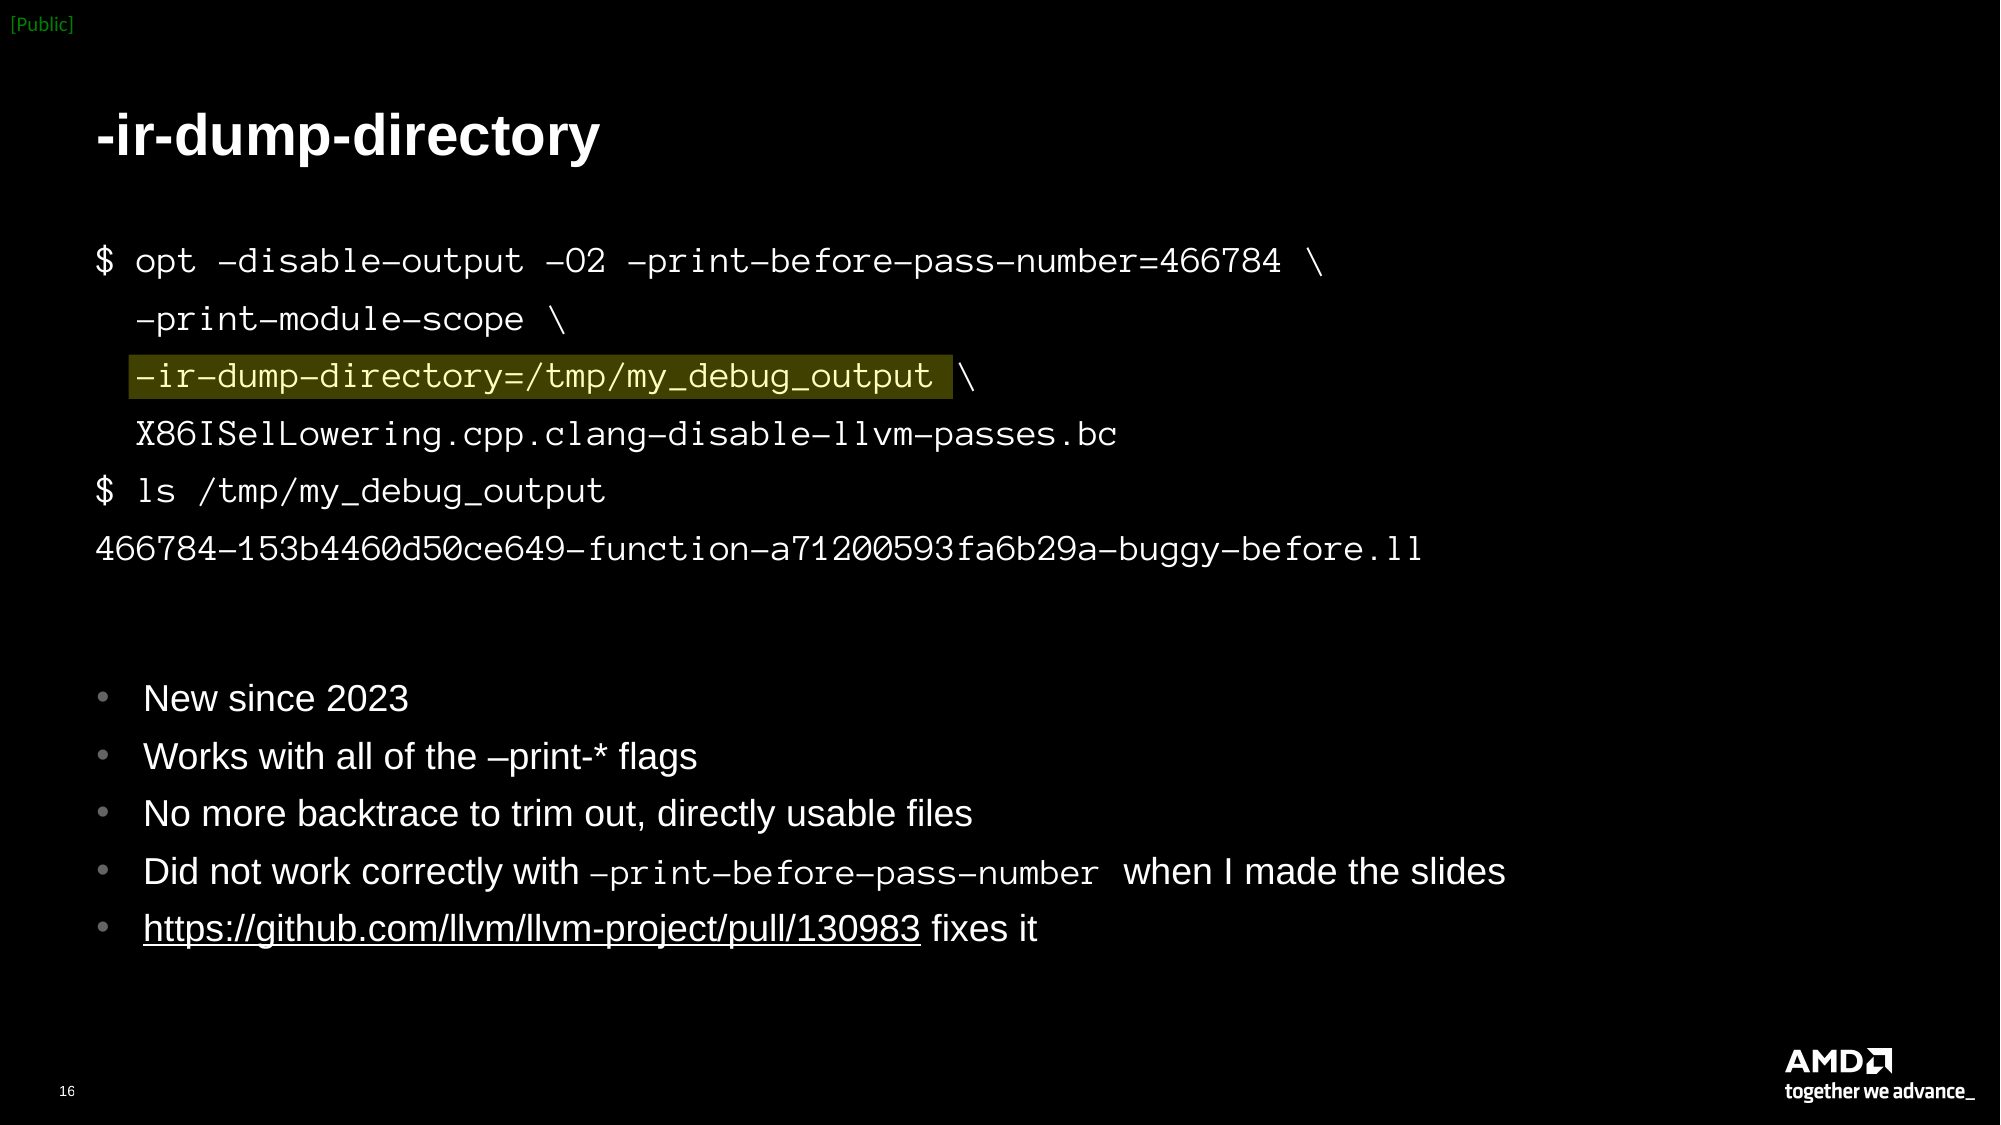

# -ir-dump-directory
$ opt -disable-output -O2 -print-before-pass-number=466784 \
  –print-module-scope \
  -ir-dump-directory=/tmp/my_debug_output \
  X86ISelLowering.cpp.clang-disable-llvm-passes.bc
$ ls /tmp/my_debug_output
466784-153b4460d50ce649-function-a71200593fa6b29a-buggy-before.ll

New since 2023
Works with all of the –print-* flags
No more backtrace to trim out, directly usable files
Did not work correctly with –print-before-pass-number when I made the slides
https://github.com/llvm/llvm-project/pull/130983 fixes it